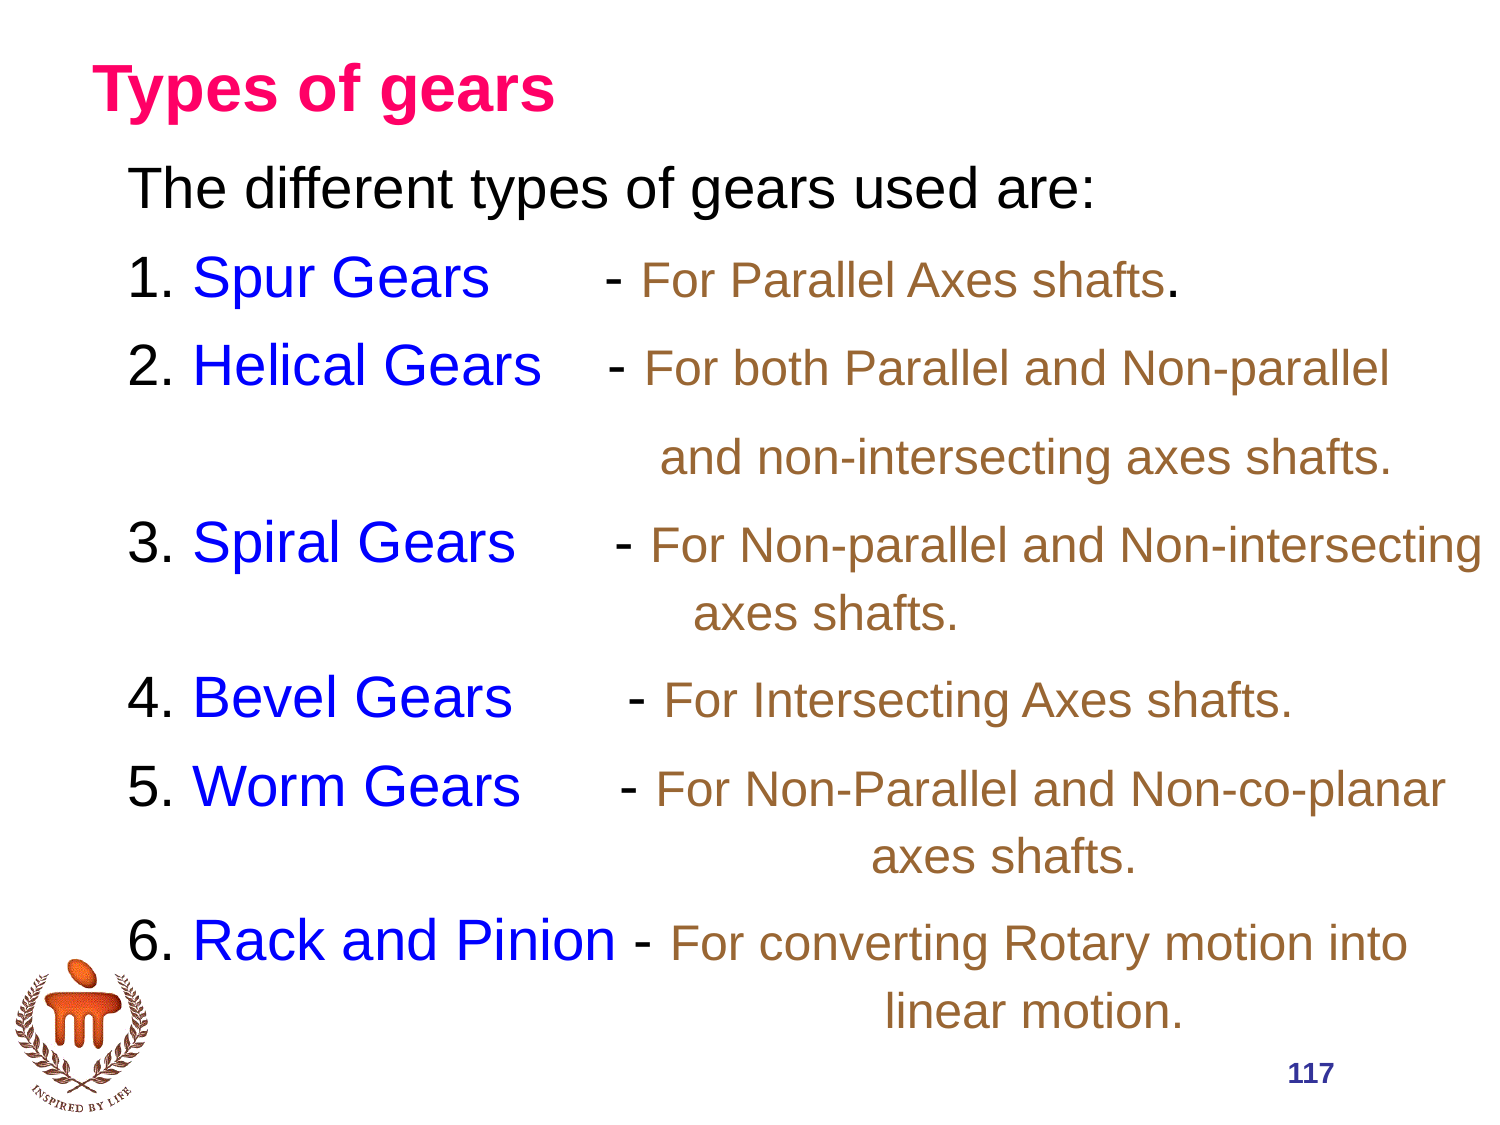

Types of gears
The different types of gears used are:
1. Spur Gears       - For Parallel Axes shafts.
2. Helical Gears    - For both Parallel and Non-parallel
                                      and non-intersecting axes shafts.
3. Spiral Gears      - For Non-parallel and Non-intersecting  		               axes shafts.
4. Bevel Gears       - For Intersecting Axes shafts.
5. Worm Gears      - For Non-Parallel and Non-co-planar 			                 axes shafts.
6. Rack and Pinion - For converting Rotary motion into  			                  linear motion.
117